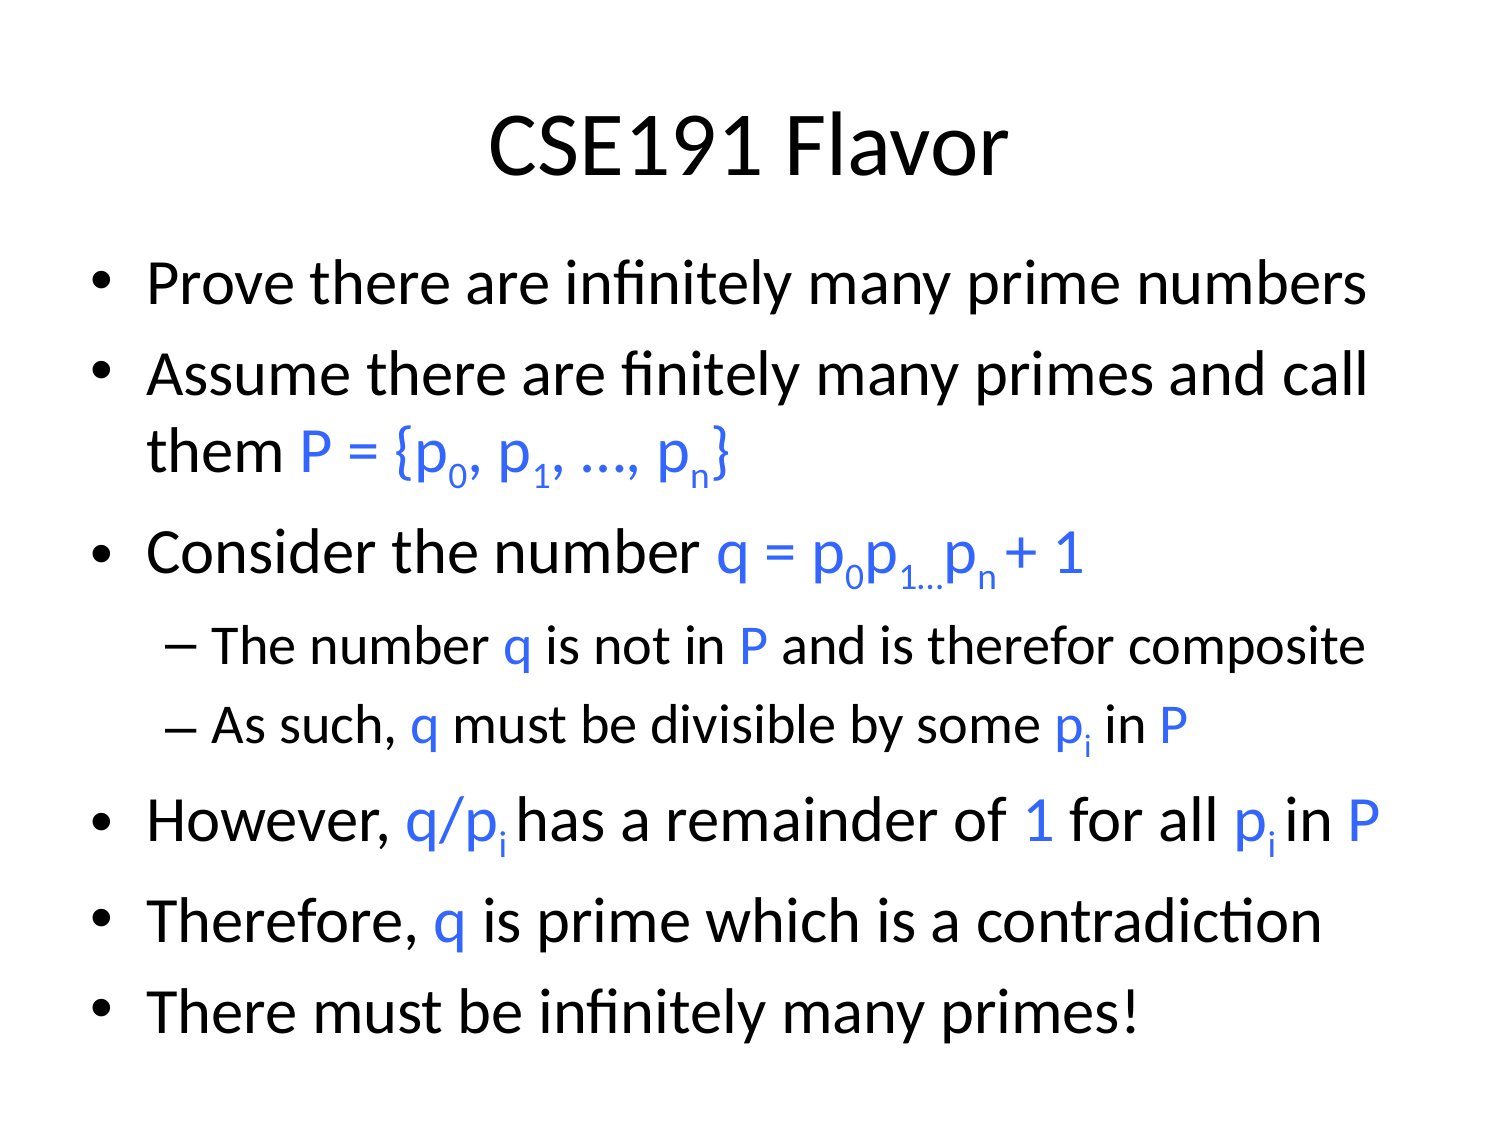

# CSE191 Flavor
Prove there are infinitely many prime numbers
Assume there are finitely many primes and call them P = {p0, p1, …, pn}
Consider the number q = p0p1…pn + 1
The number q is not in P and is therefor composite
As such, q must be divisible by some pi in P
However, q/pi has a remainder of 1 for all pi in P
Therefore, q is prime which is a contradiction
There must be infinitely many primes!